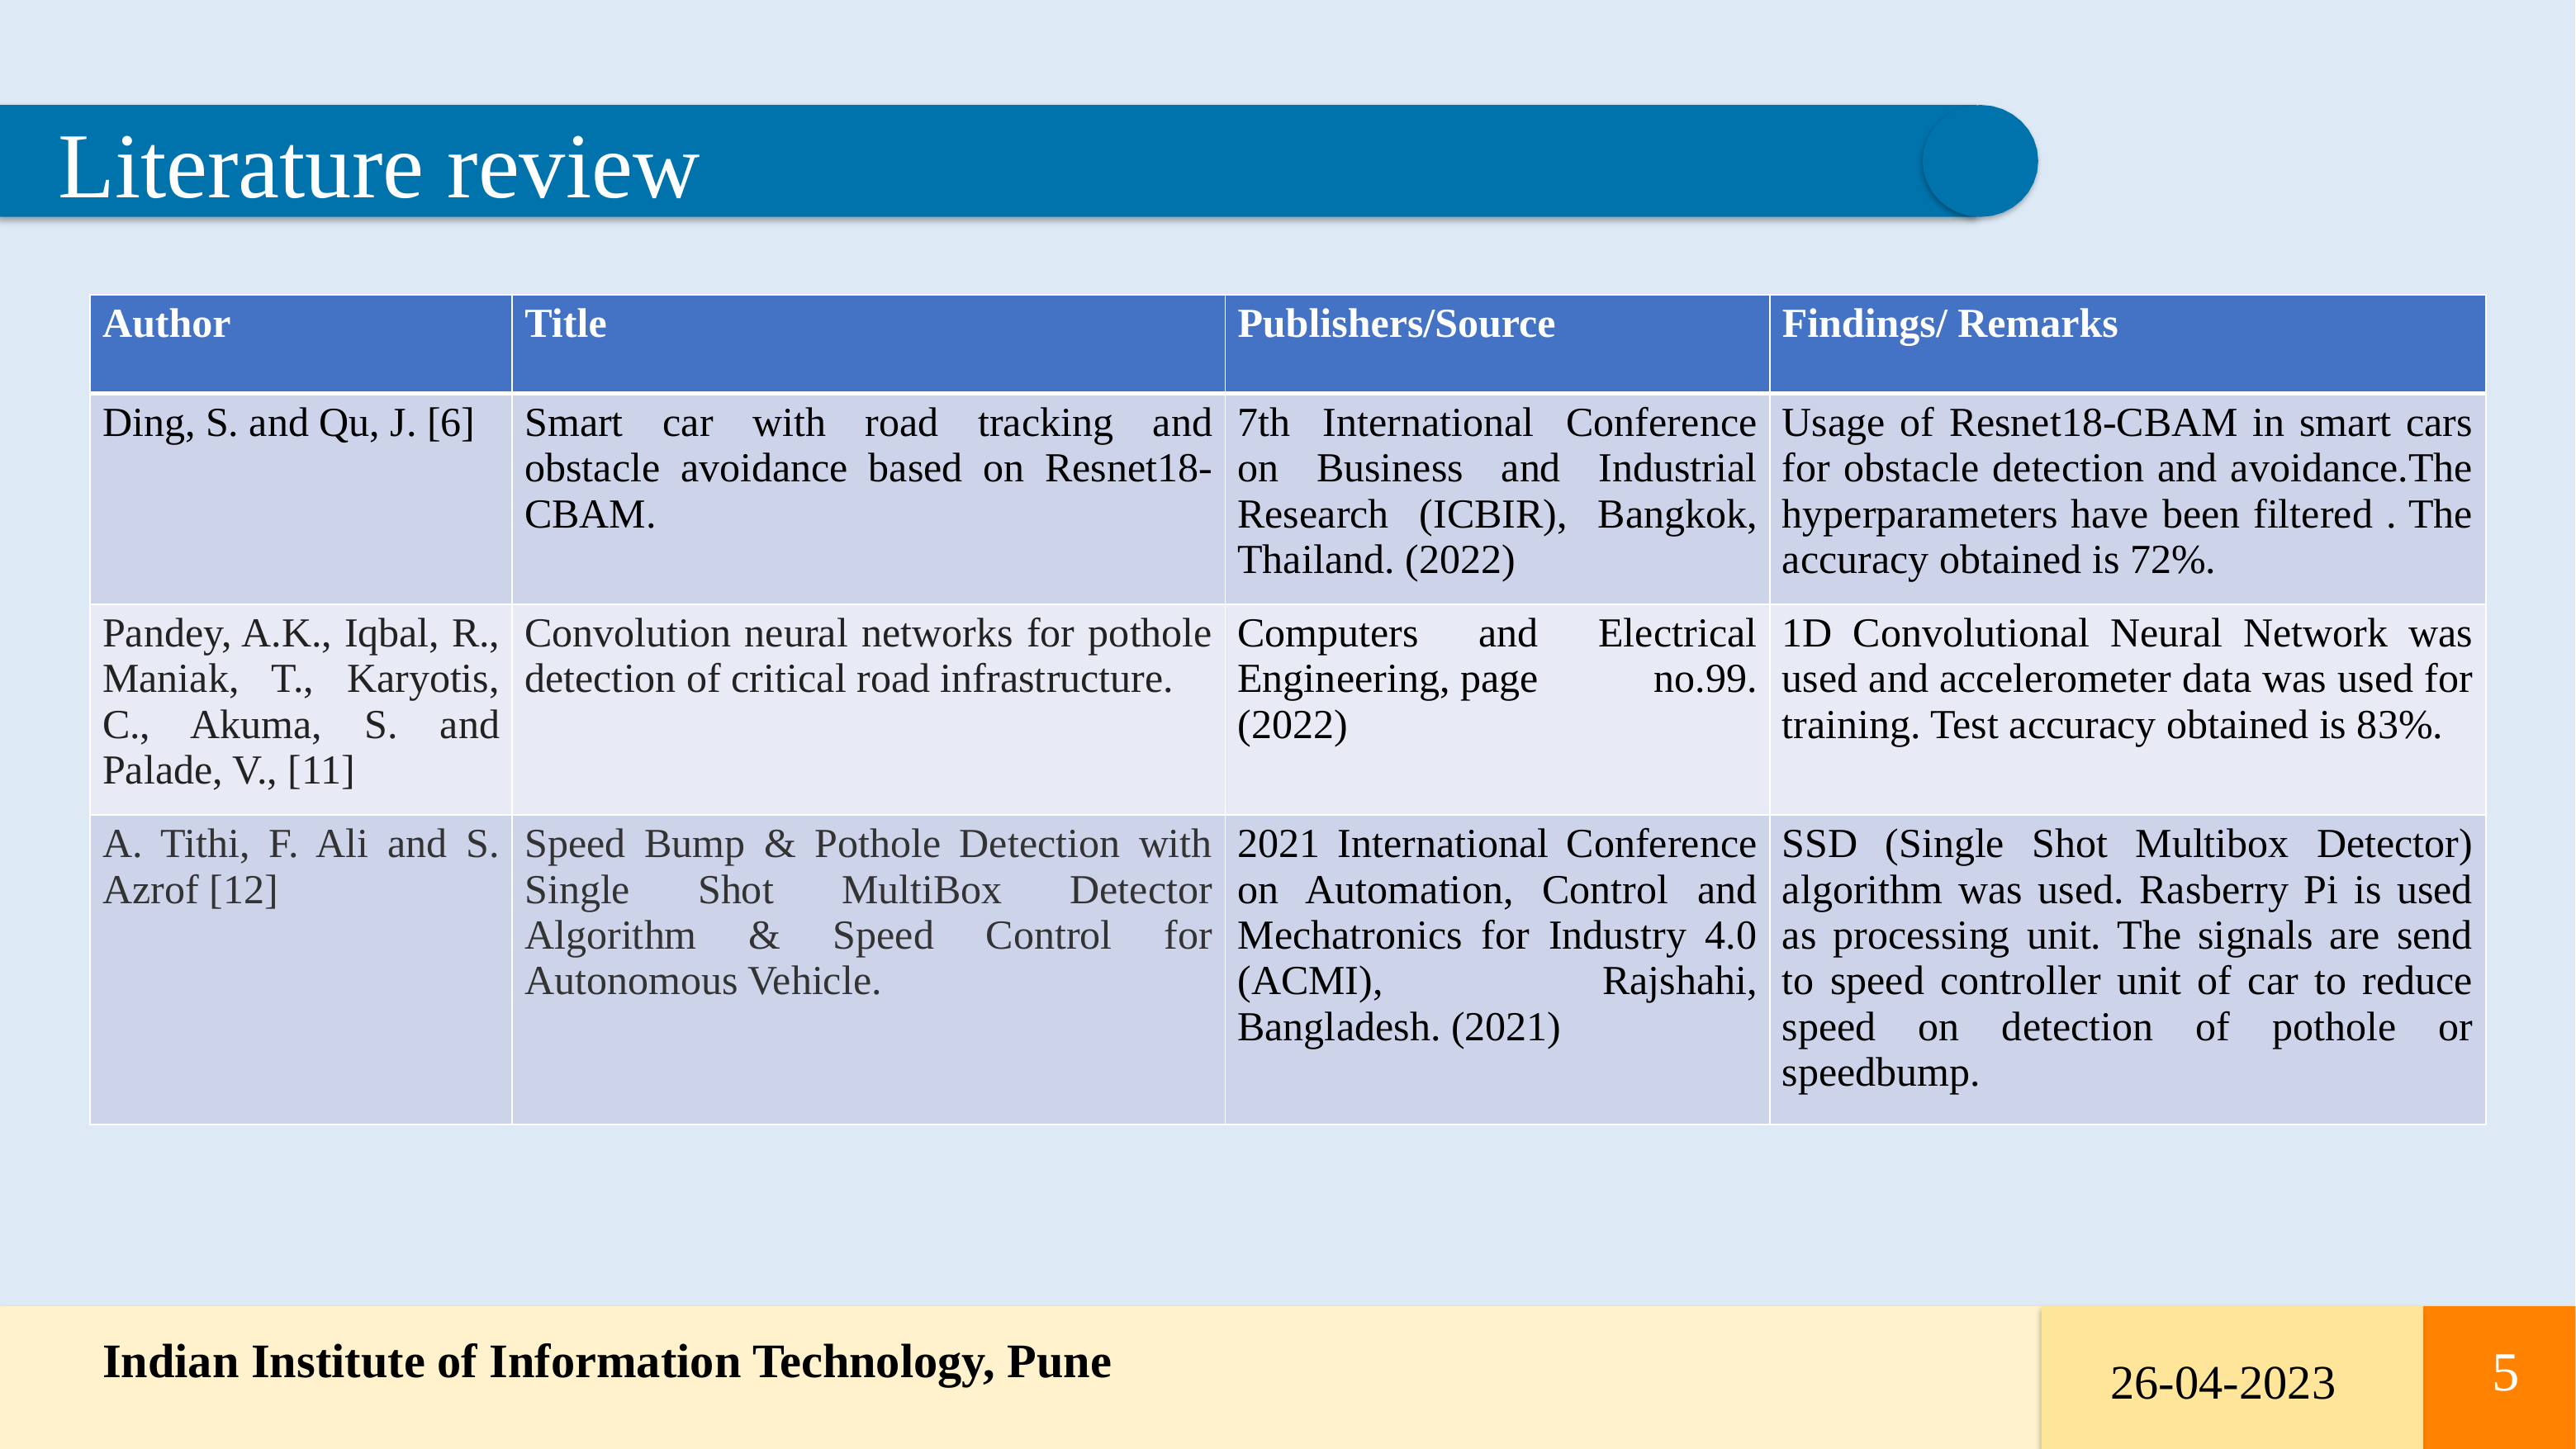

Literature review

| Author | Title | Publishers/Source | Findings/ Remarks |
| --- | --- | --- | --- |
| Ding, S. and Qu, J. [6] | Smart car with road tracking and obstacle avoidance based on Resnet18-CBAM. | 7th International Conference on Business and Industrial Research (ICBIR), Bangkok, Thailand. (2022) | Usage of Resnet18-CBAM in smart cars for obstacle detection and avoidance.The hyperparameters have been filtered . The accuracy obtained is 72%. |
| Pandey, A.K., Iqbal, R., Maniak, T., Karyotis, C., Akuma, S. and Palade, V., [11] | Convolution neural networks for pothole detection of critical road infrastructure. | Computers and Electrical Engineering, page no.99. (2022) | 1D Convolutional Neural Network was used and accelerometer data was used for training. Test accuracy obtained is 83%. |
| A. Tithi, F. Ali and S. Azrof [12] | Speed Bump & Pothole Detection with Single Shot MultiBox Detector Algorithm & Speed Control for Autonomous Vehicle. | 2021 International Conference on Automation, Control and Mechatronics for Industry 4.0 (ACMI), Rajshahi, Bangladesh. (2021) | SSD (Single Shot Multibox Detector) algorithm was used. Rasberry Pi is used as processing unit. The signals are send to speed controller unit of car to reduce speed on detection of pothole or speedbump. |

Indian Institute of Information Technology, Pune

5
5
26-04-2023